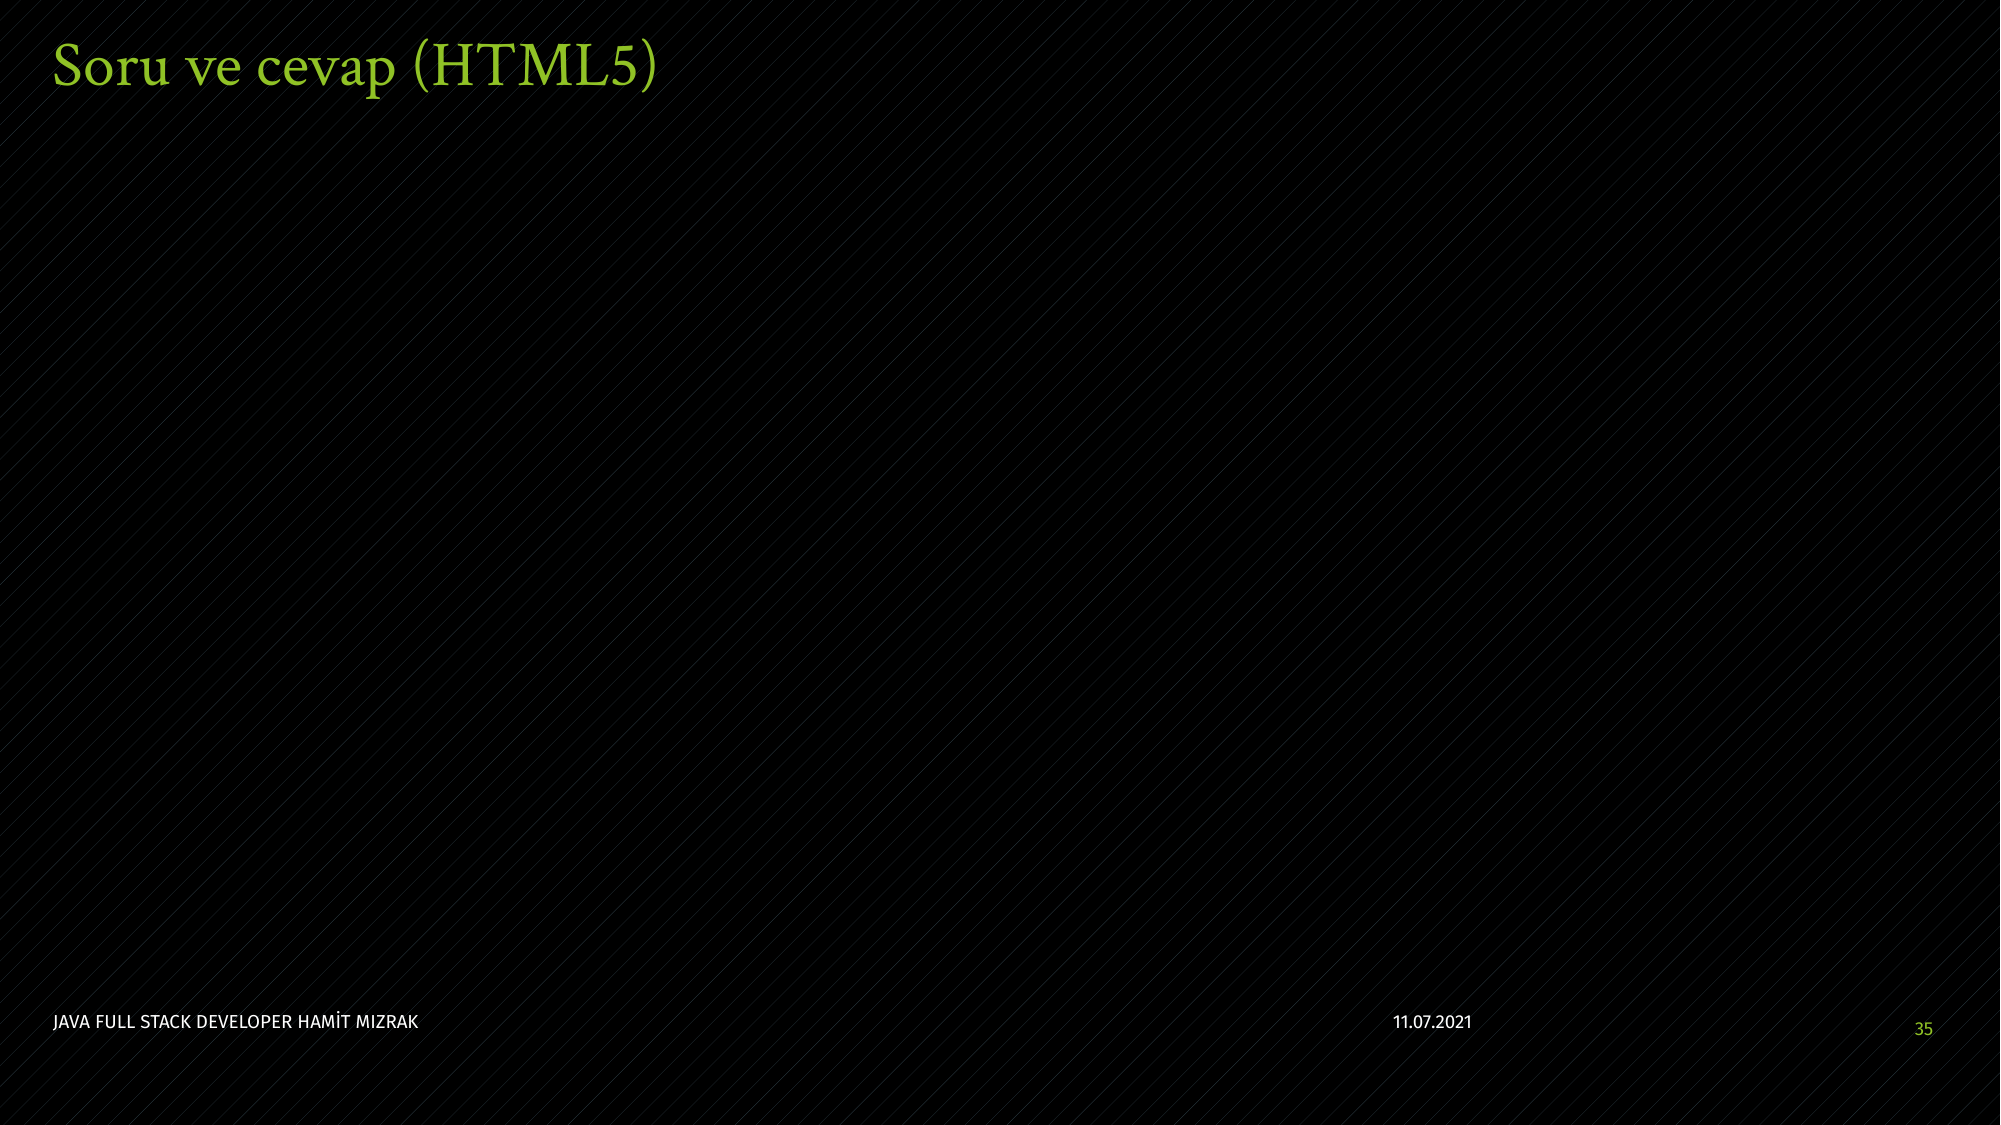

# Soru ve cevap (HTML5)

JAVA FULL STACK DEVELOPER HAMİT MIZRAK
11.07.2021
35